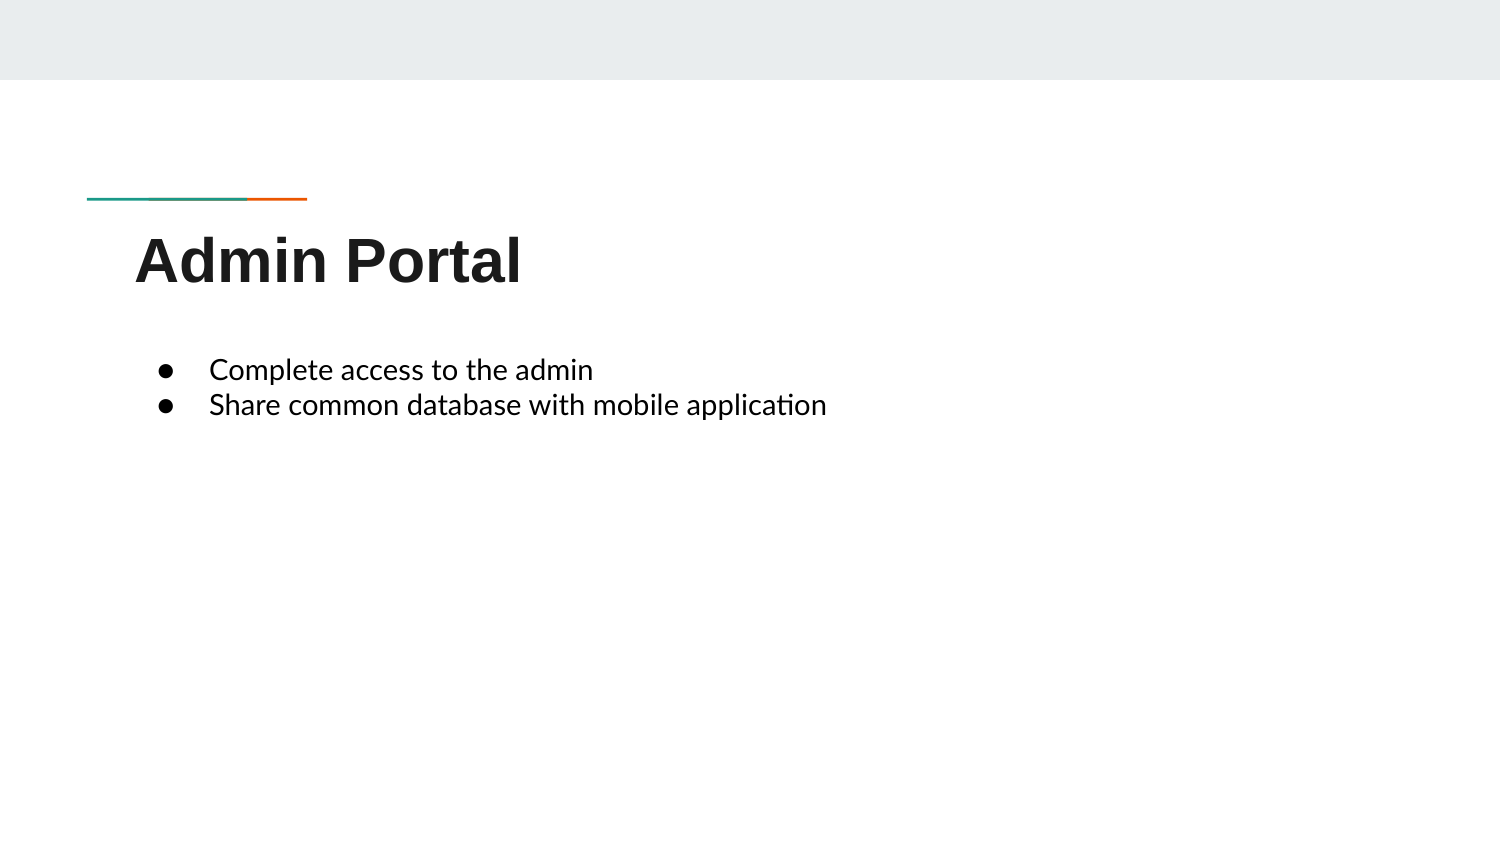

# Admin Portal
Complete access to the admin
Share common database with mobile application